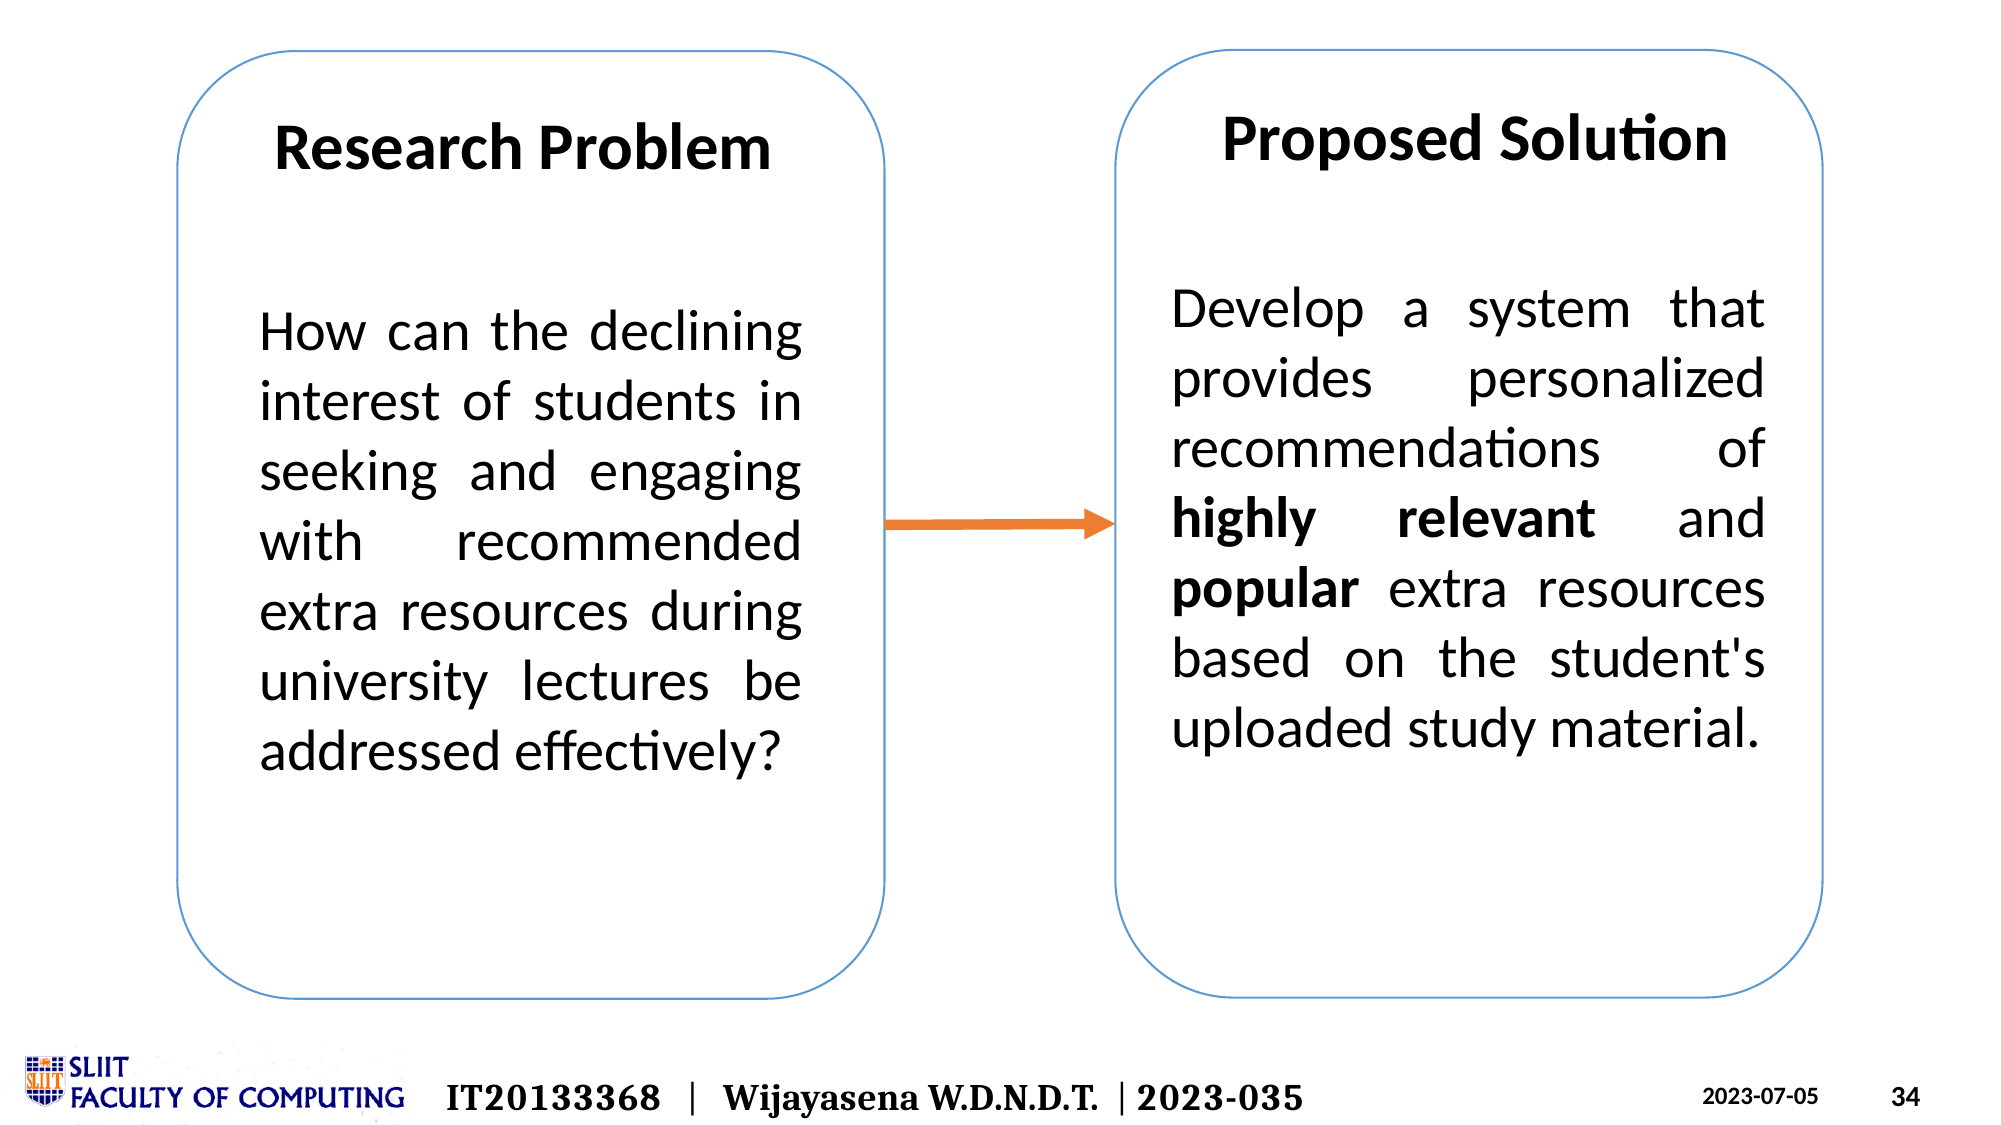

Proposed Solution
Research Problem

Develop a system that provides personalized recommendations of highly relevant and popular extra resources based on the student's uploaded study material.
How can the declining interest of students in seeking and engaging with recommended extra resources during university lectures be addressed effectively?
IT20133368   |   Wijayasena W.D.N.D.T.  | 2023-035